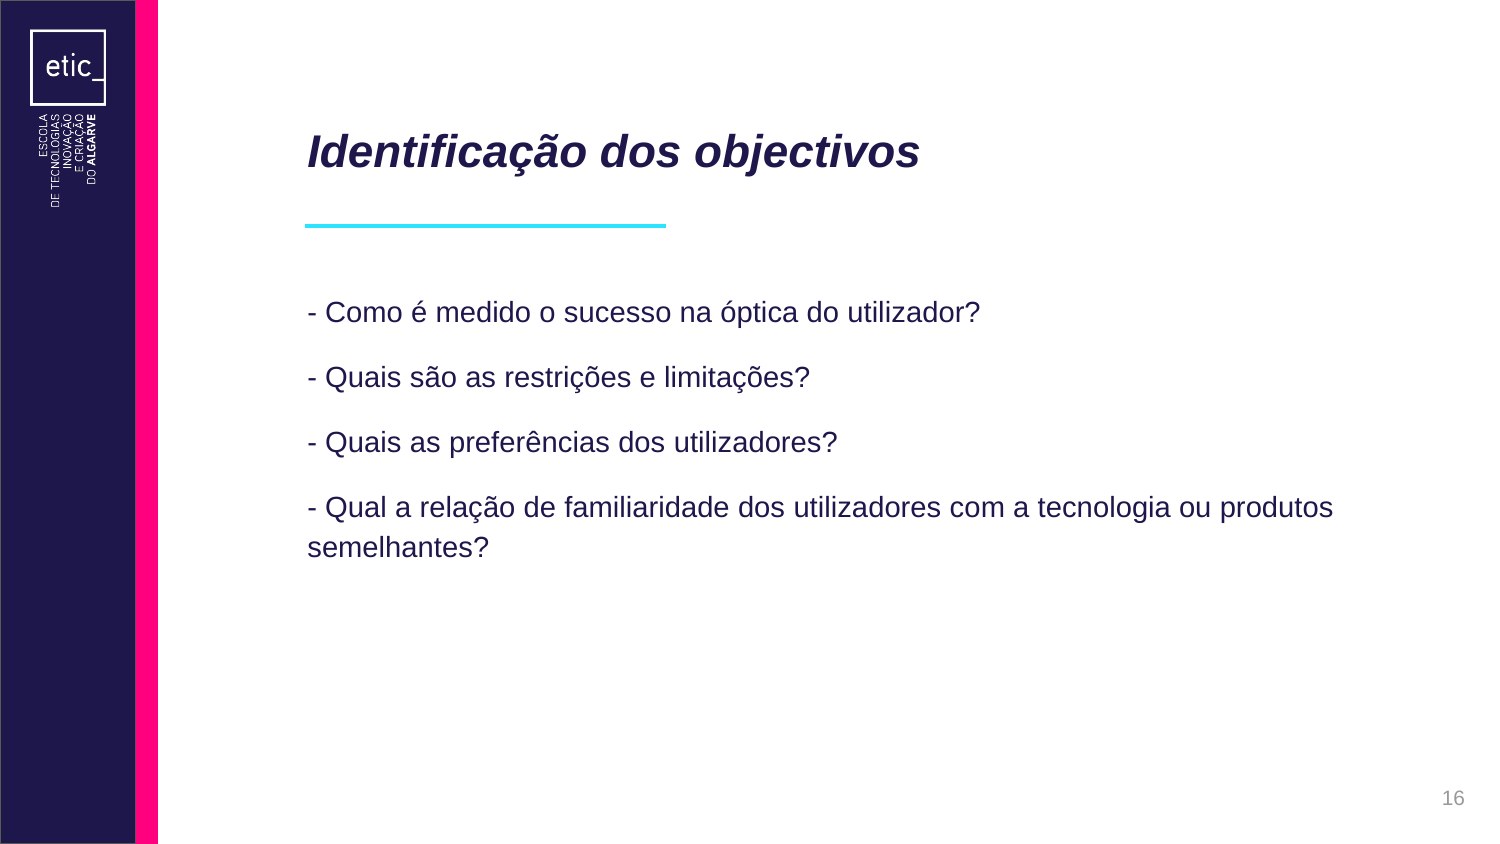

# Identificação dos objectivos
- Como é medido o sucesso na óptica do utilizador?
- Quais são as restrições e limitações?
- Quais as preferências dos utilizadores?
- Qual a relação de familiaridade dos utilizadores com a tecnologia ou produtos semelhantes?
16